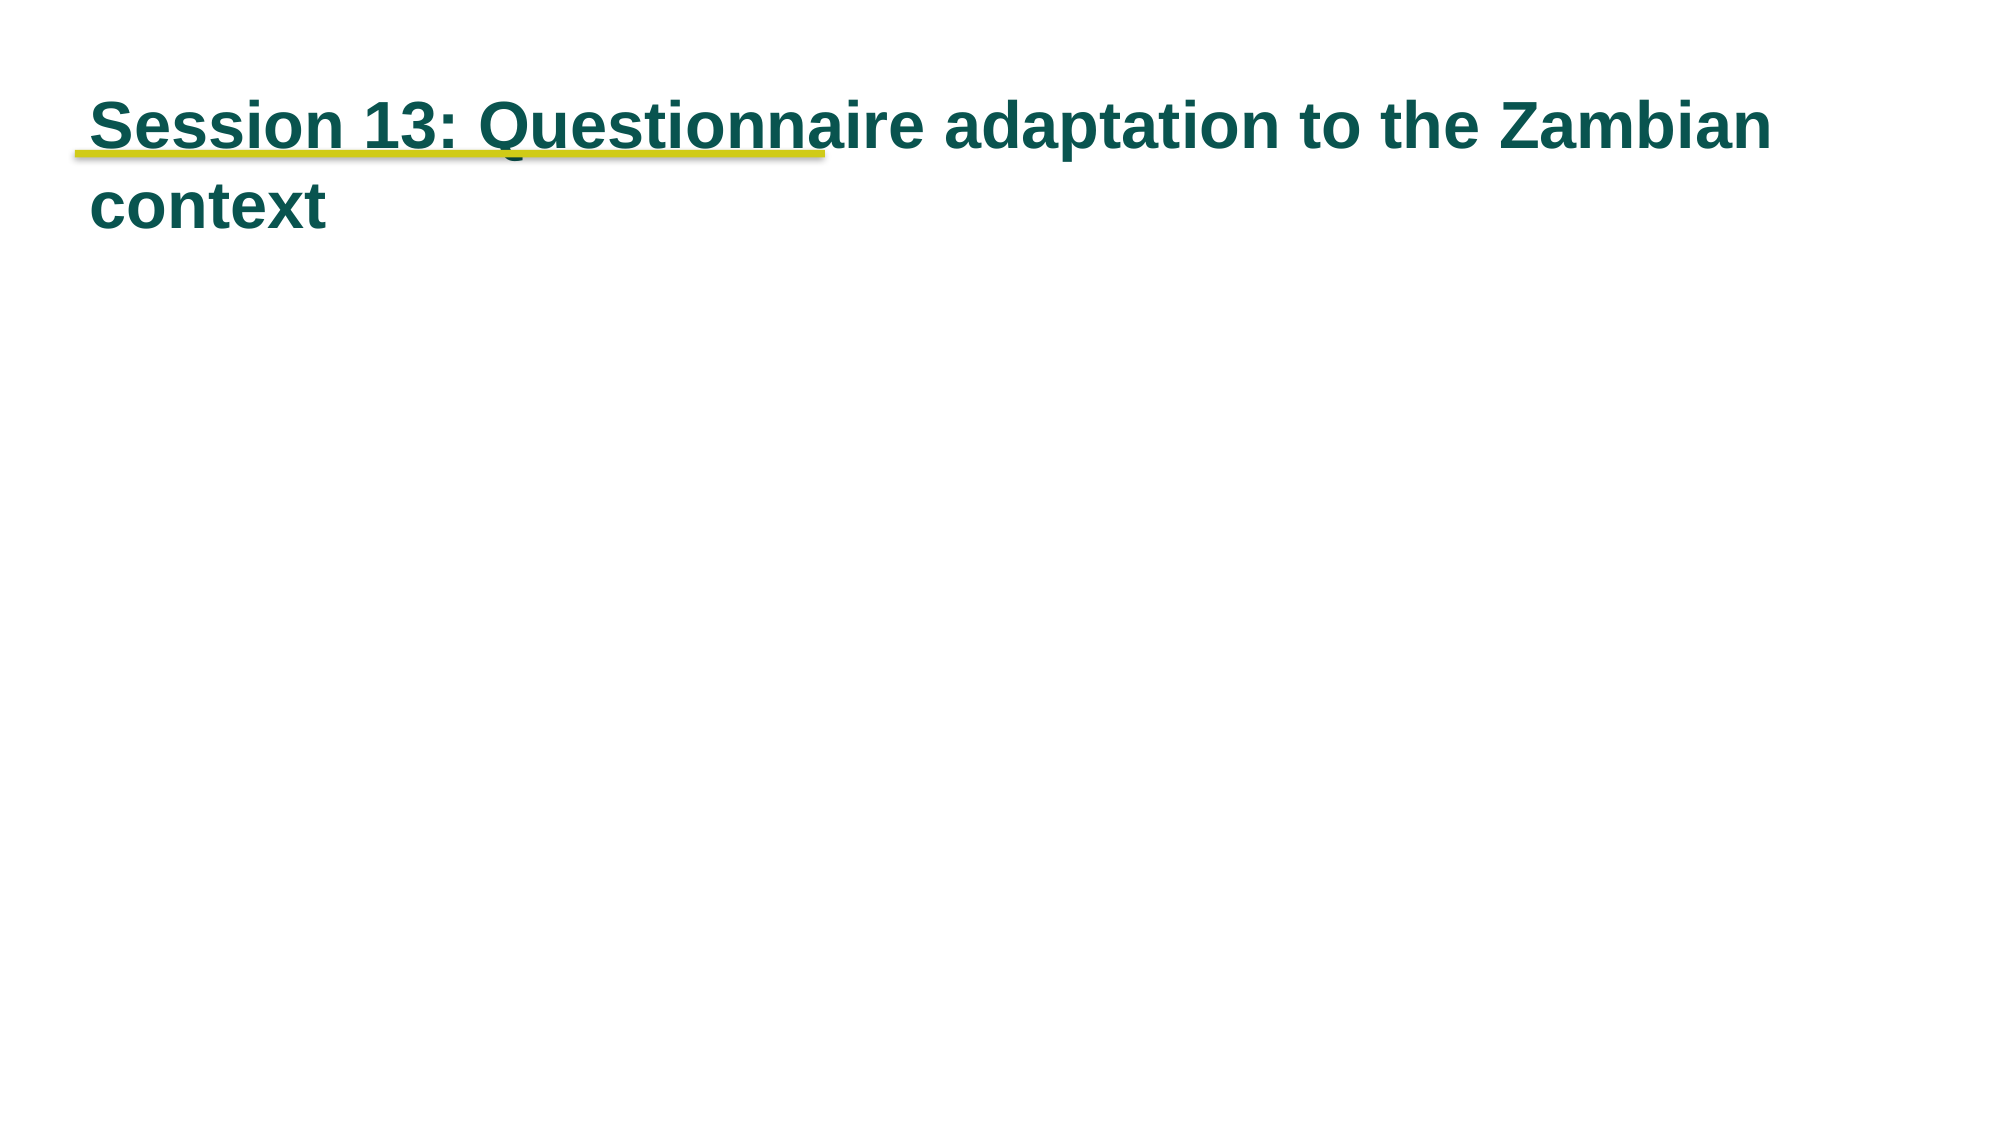

Session 13: Questionnaire adaptation to the Zambian context